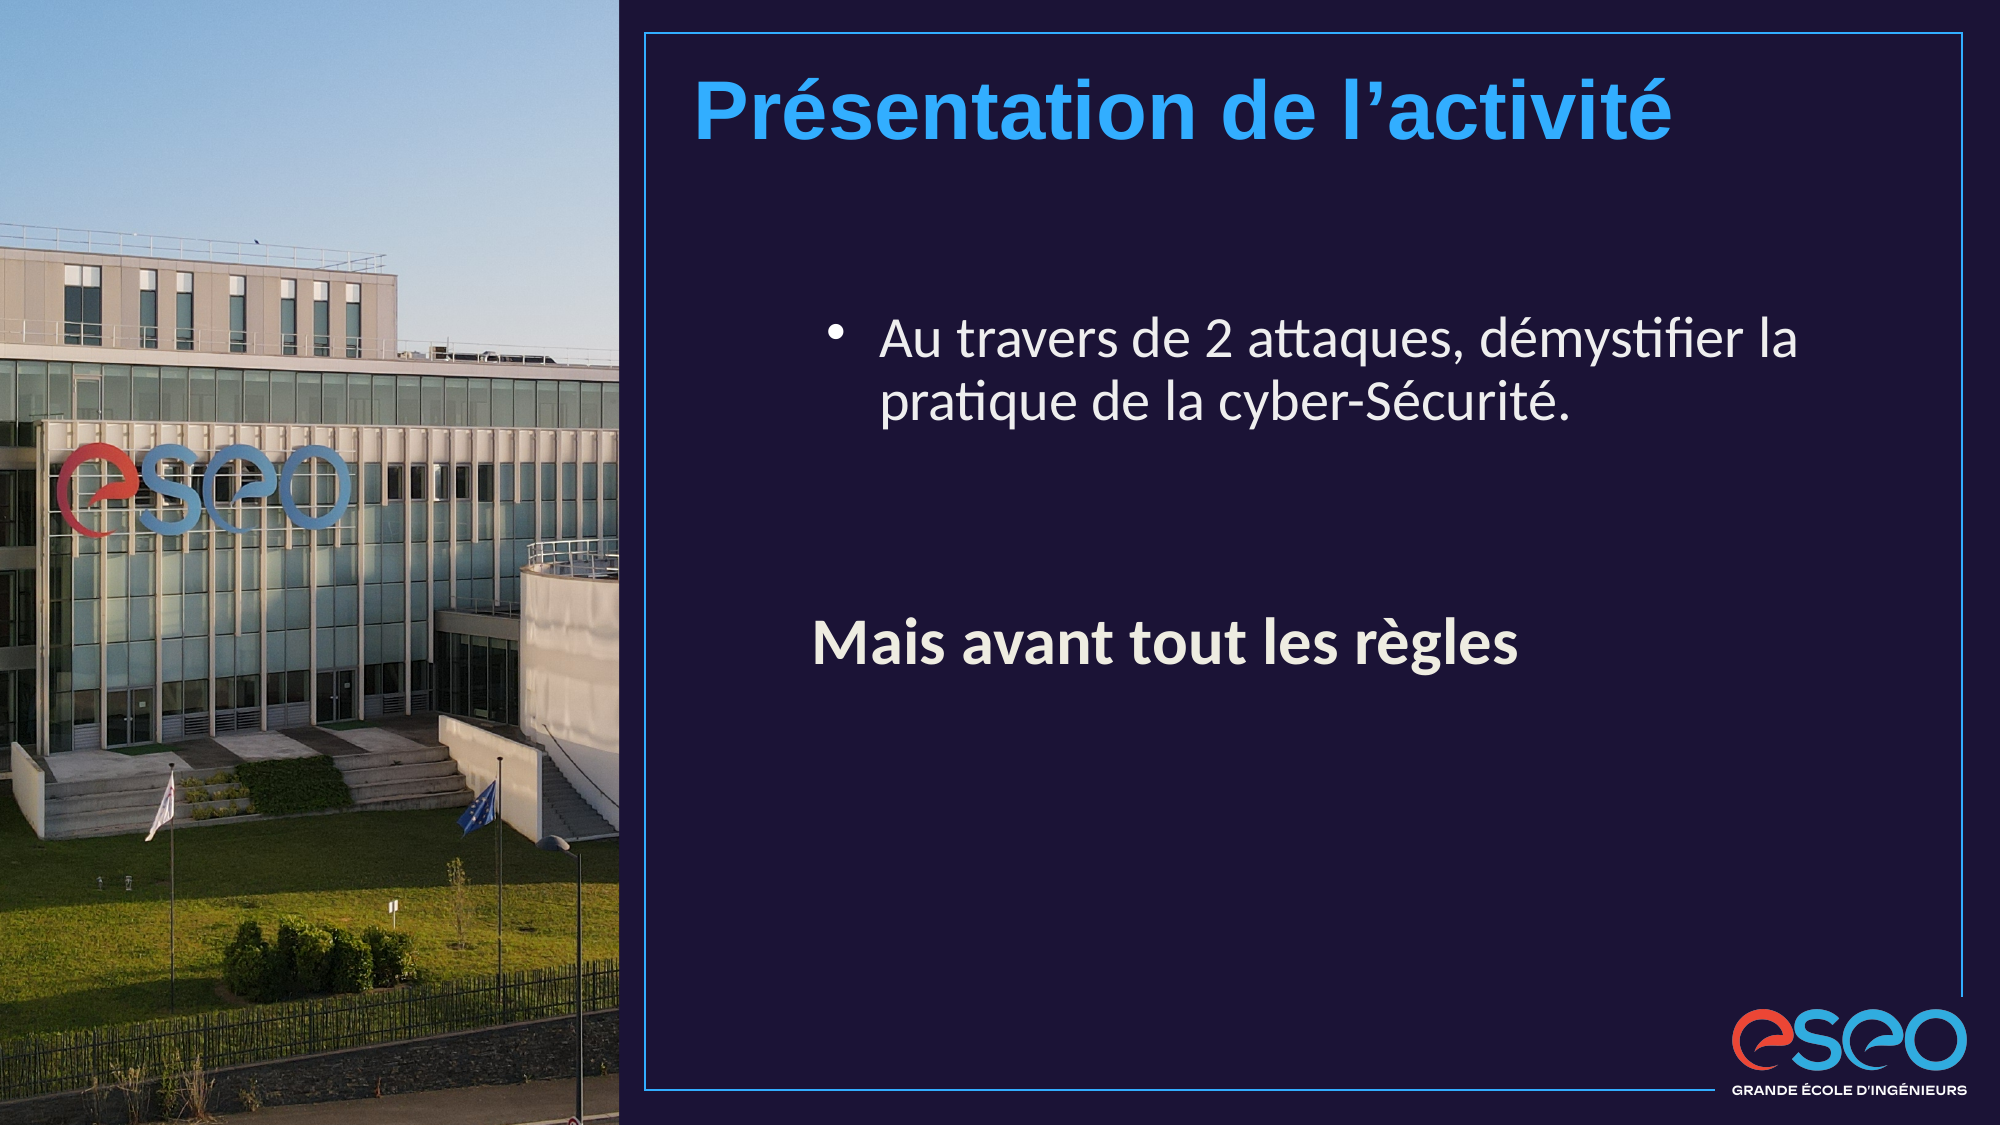

Présentation de l’activité
# Au travers de 2 attaques, démystifier la pratique de la cyber-Sécurité.
Mais avant tout les règles